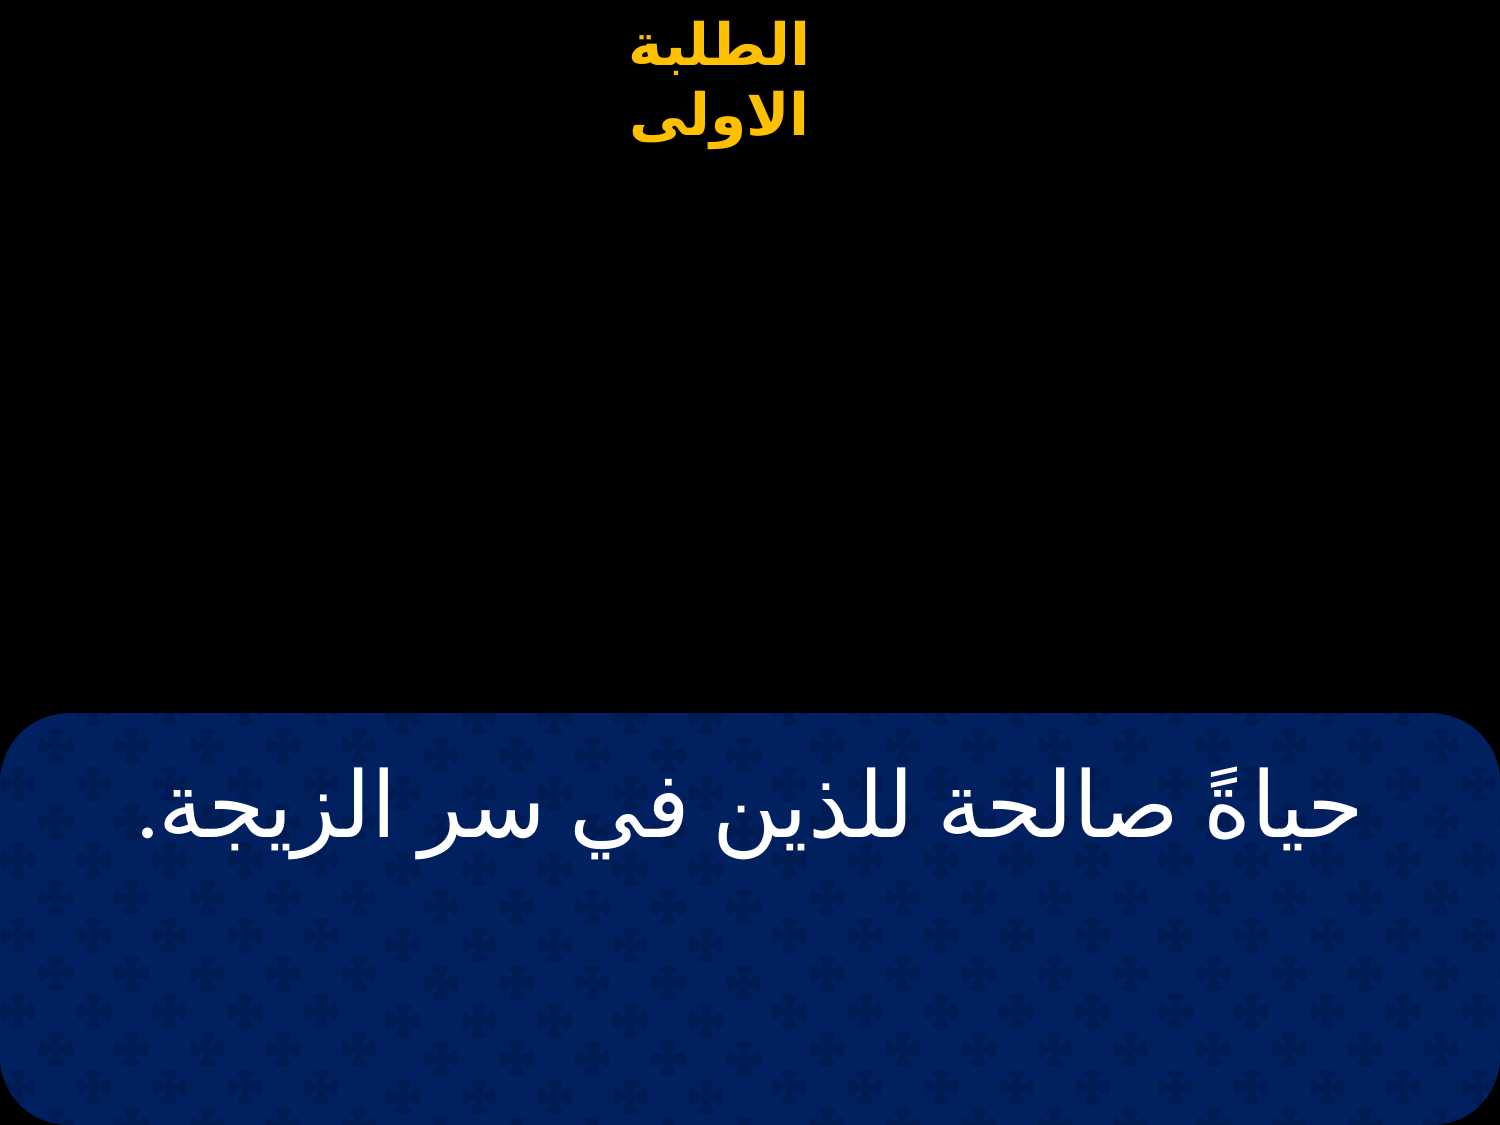

# حياةً صالحة للذين في سر الزيجة.